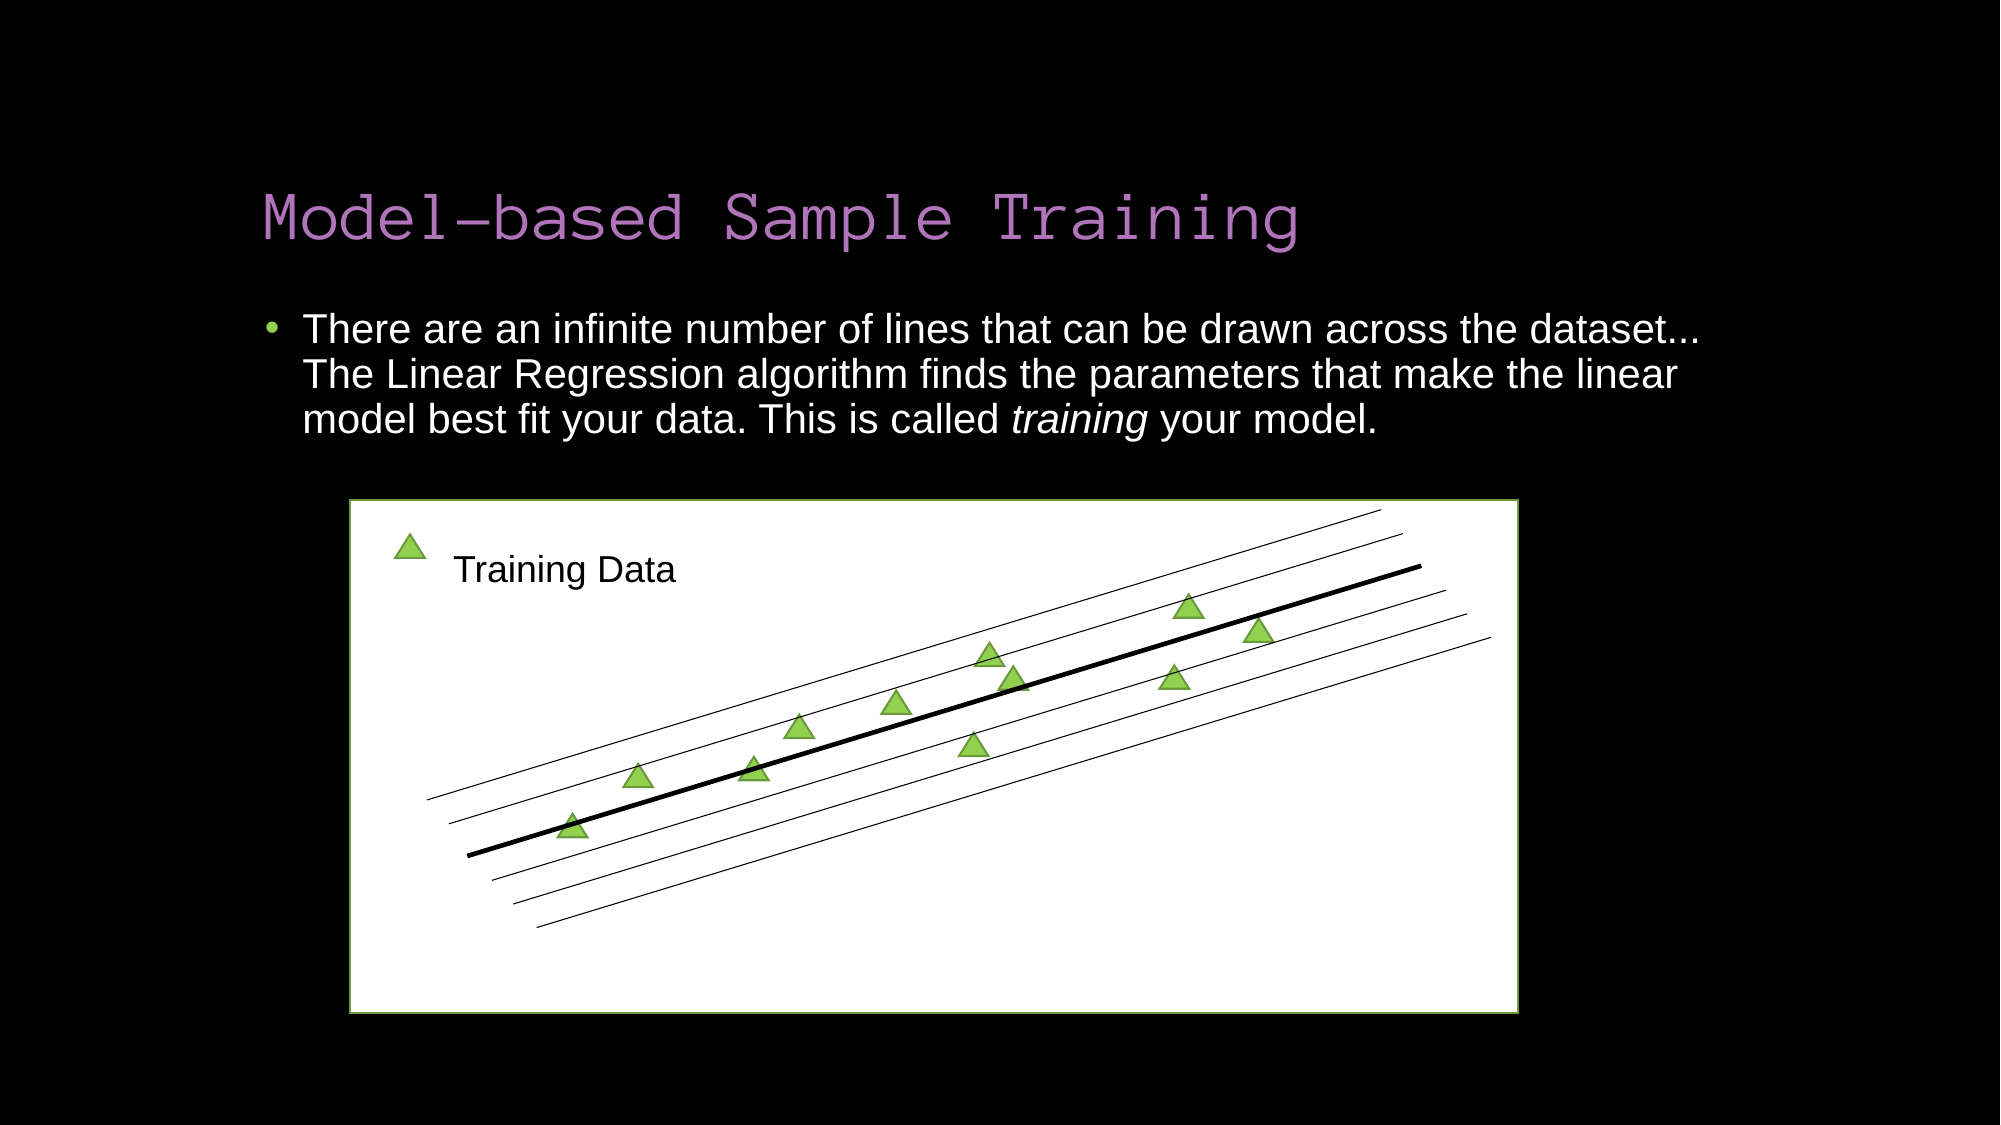

# Model-based Sample Training
There are an infinite number of lines that can be drawn across the dataset... The Linear Regression algorithm finds the parameters that make the linear model best fit your data. This is called training your model.

Training Data